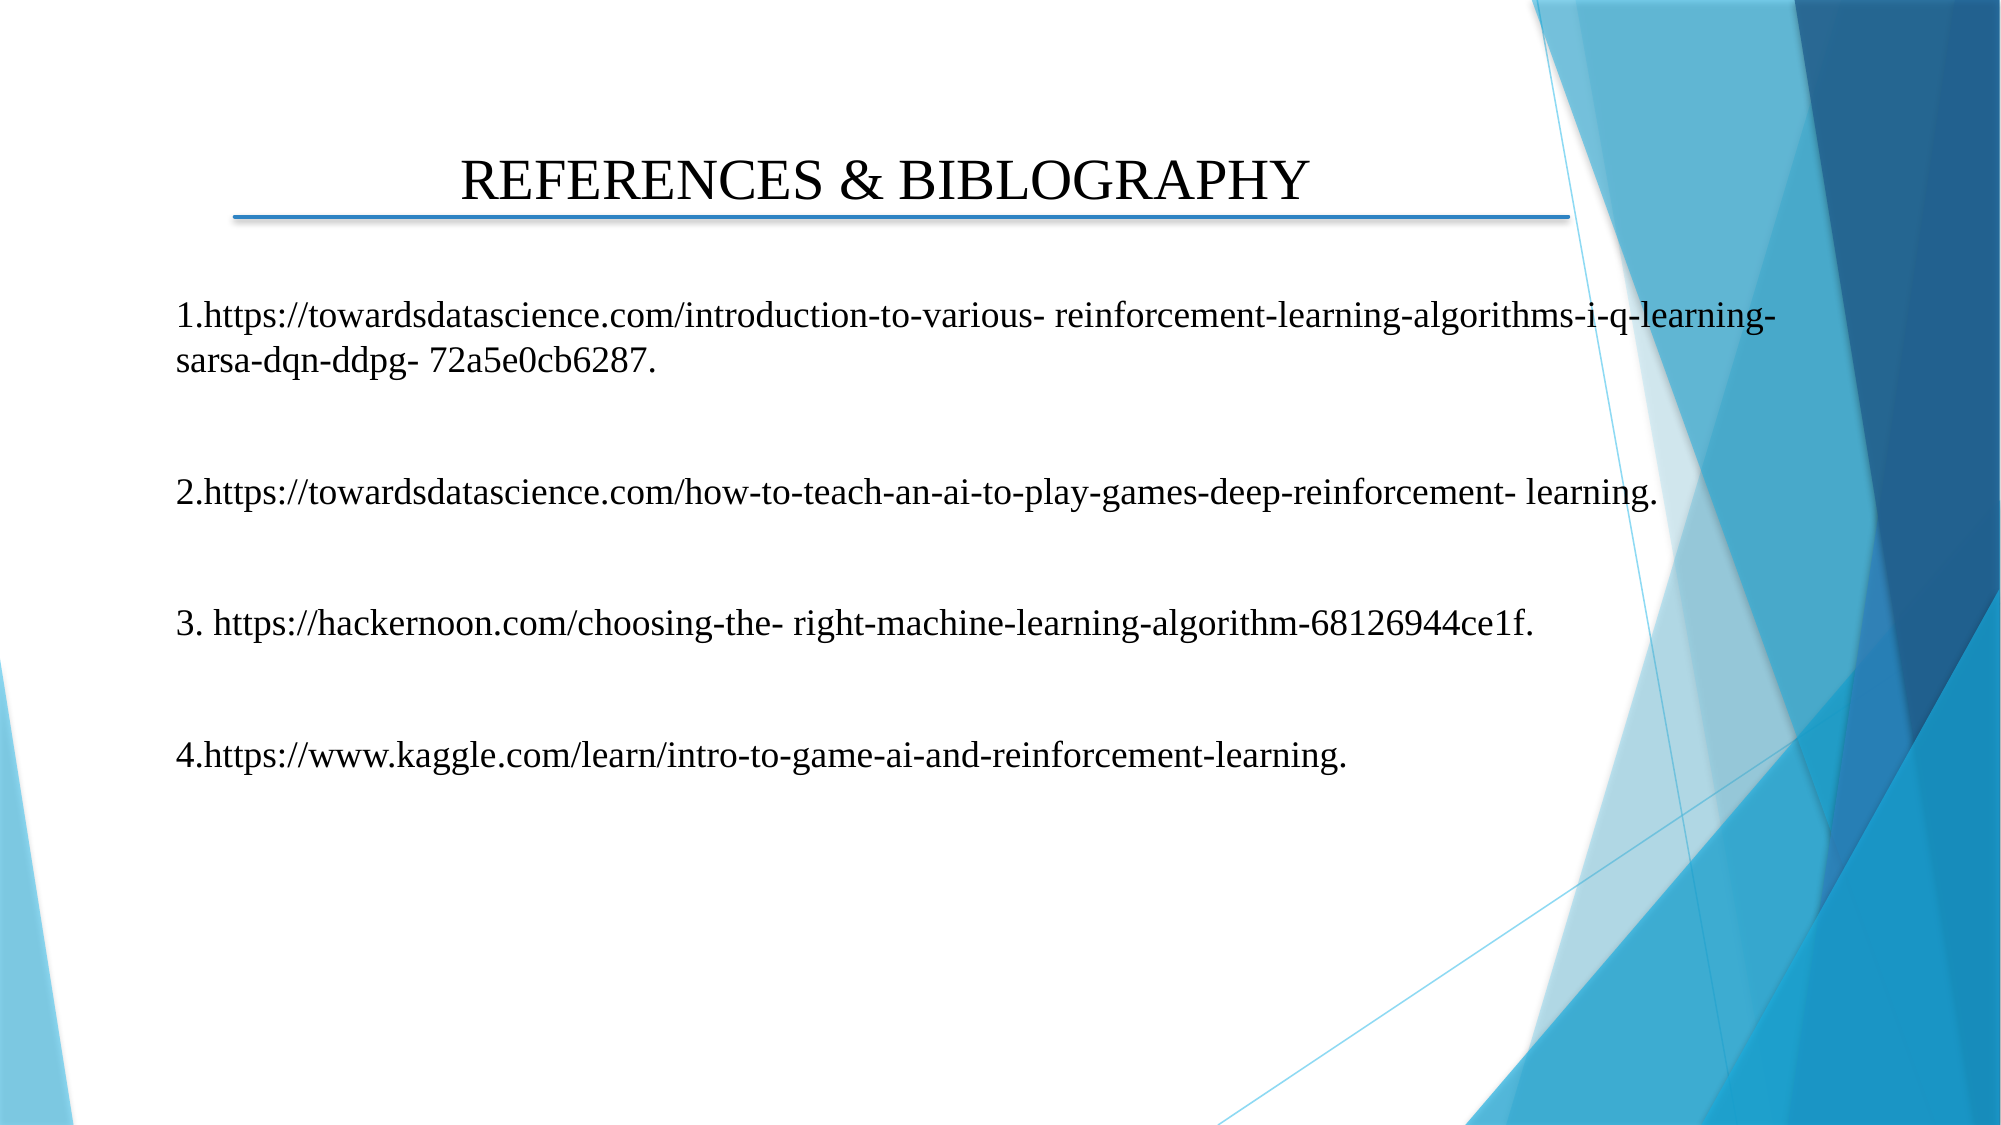

# REFERENCES & BIBLOGRAPHY

1.https://towardsdatascience.com/introduction-to-various- reinforcement-learning-algorithms-i-q-learning-sarsa-dqn-ddpg- 72a5e0cb6287.

2.https://towardsdatascience.com/how-to-teach-an-ai-to-play-games-deep-reinforcement- learning.

3. https://hackernoon.com/choosing-the- right-machine-learning-algorithm-68126944ce1f.

4.https://www.kaggle.com/learn/intro-to-game-ai-and-reinforcement-learning.